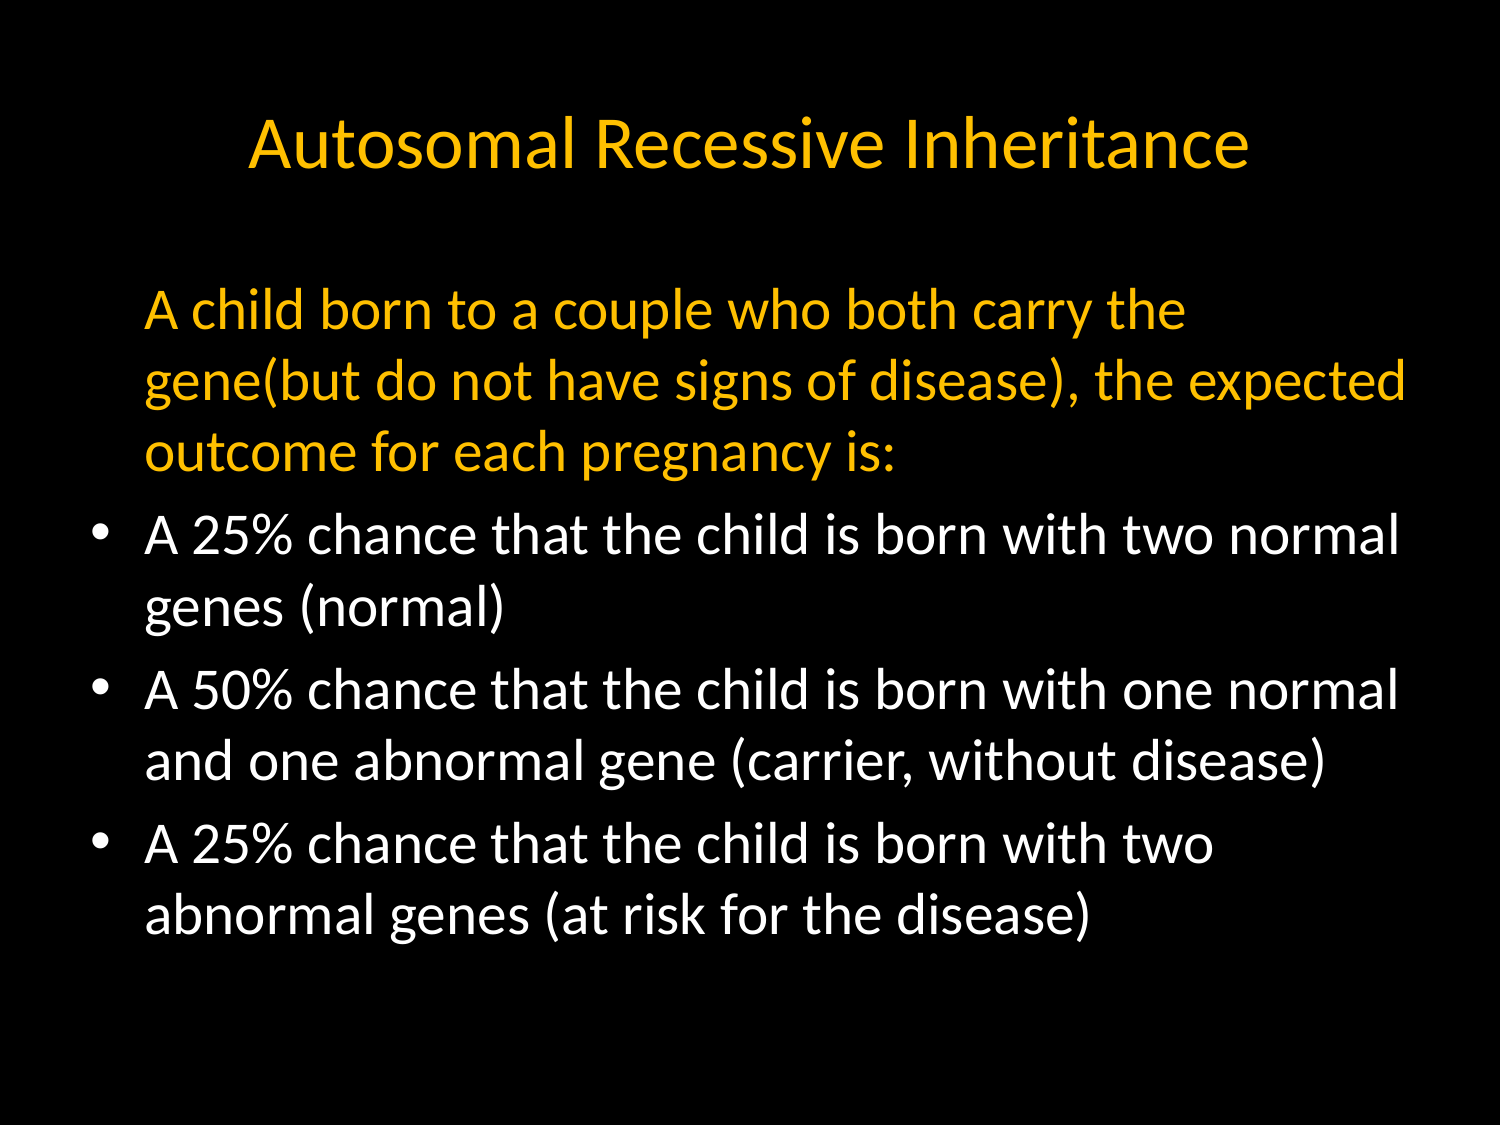

# Autosomal Recessive Inheritance
	A child born to a couple who both carry the gene(but do not have signs of disease), the expected outcome for each pregnancy is:
A 25% chance that the child is born with two normal genes (normal)
A 50% chance that the child is born with one normal and one abnormal gene (carrier, without disease)
A 25% chance that the child is born with two abnormal genes (at risk for the disease)